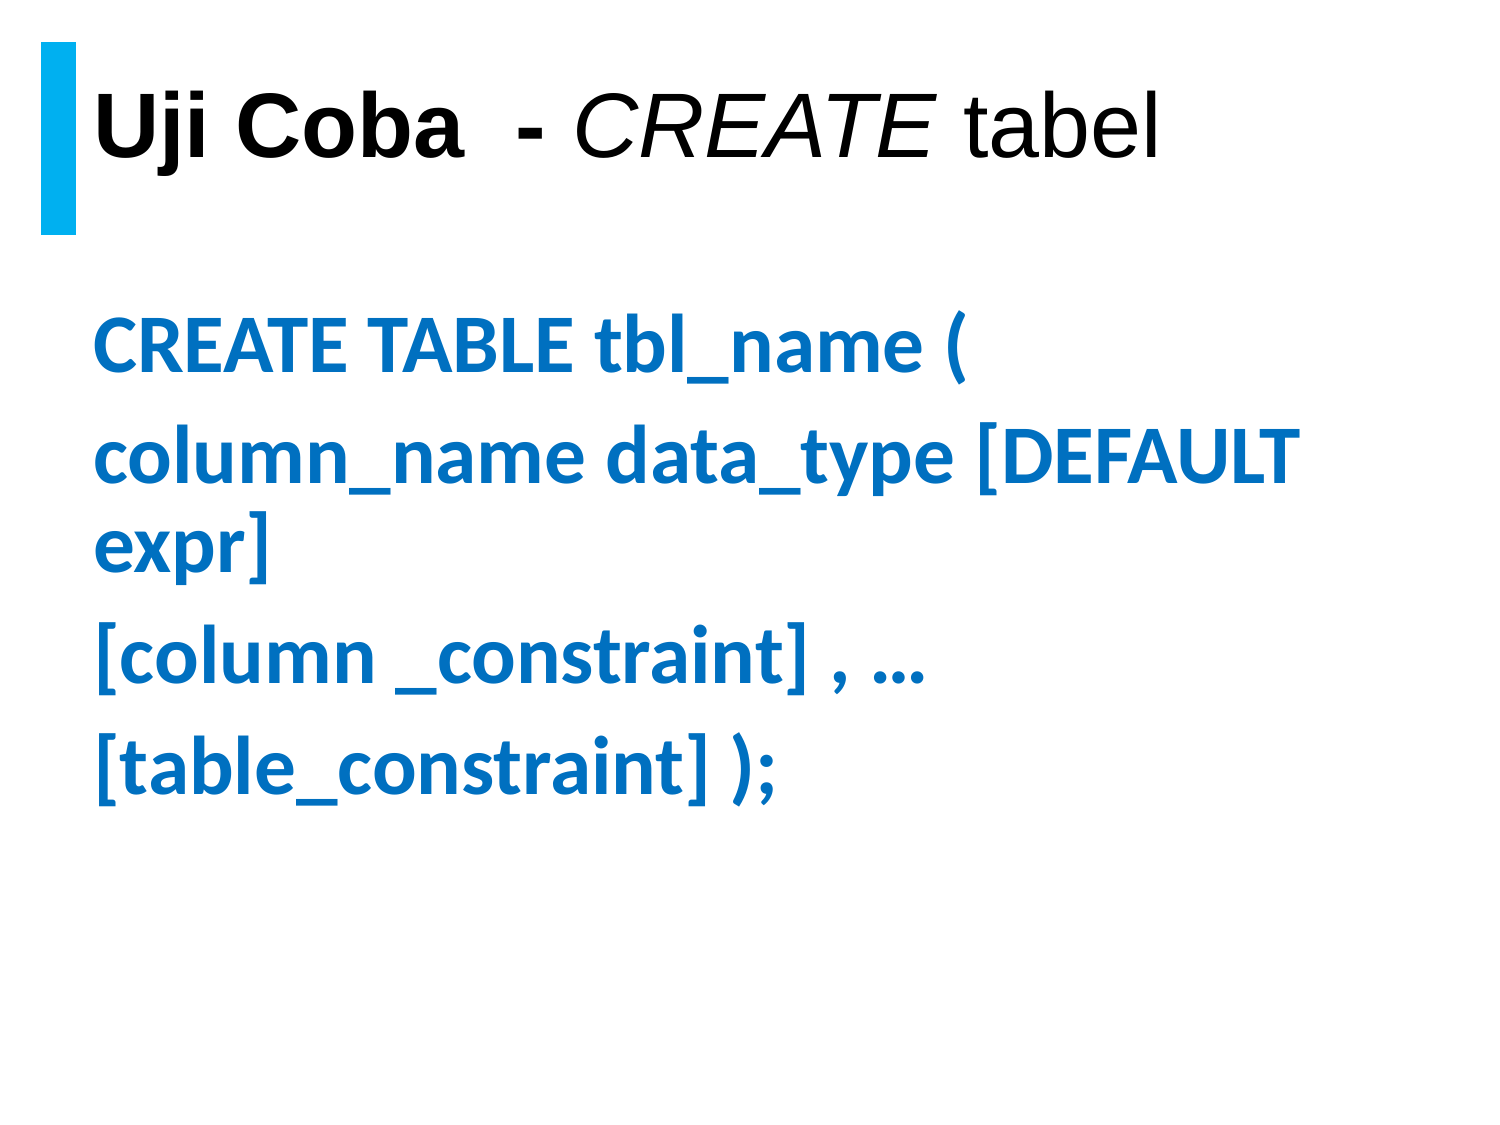

Uji Coba  - CREATE tabel
CREATE TABLE tbl_name (
column_name data_type [DEFAULT expr]
[column _constraint] , …
[table_constraint] );